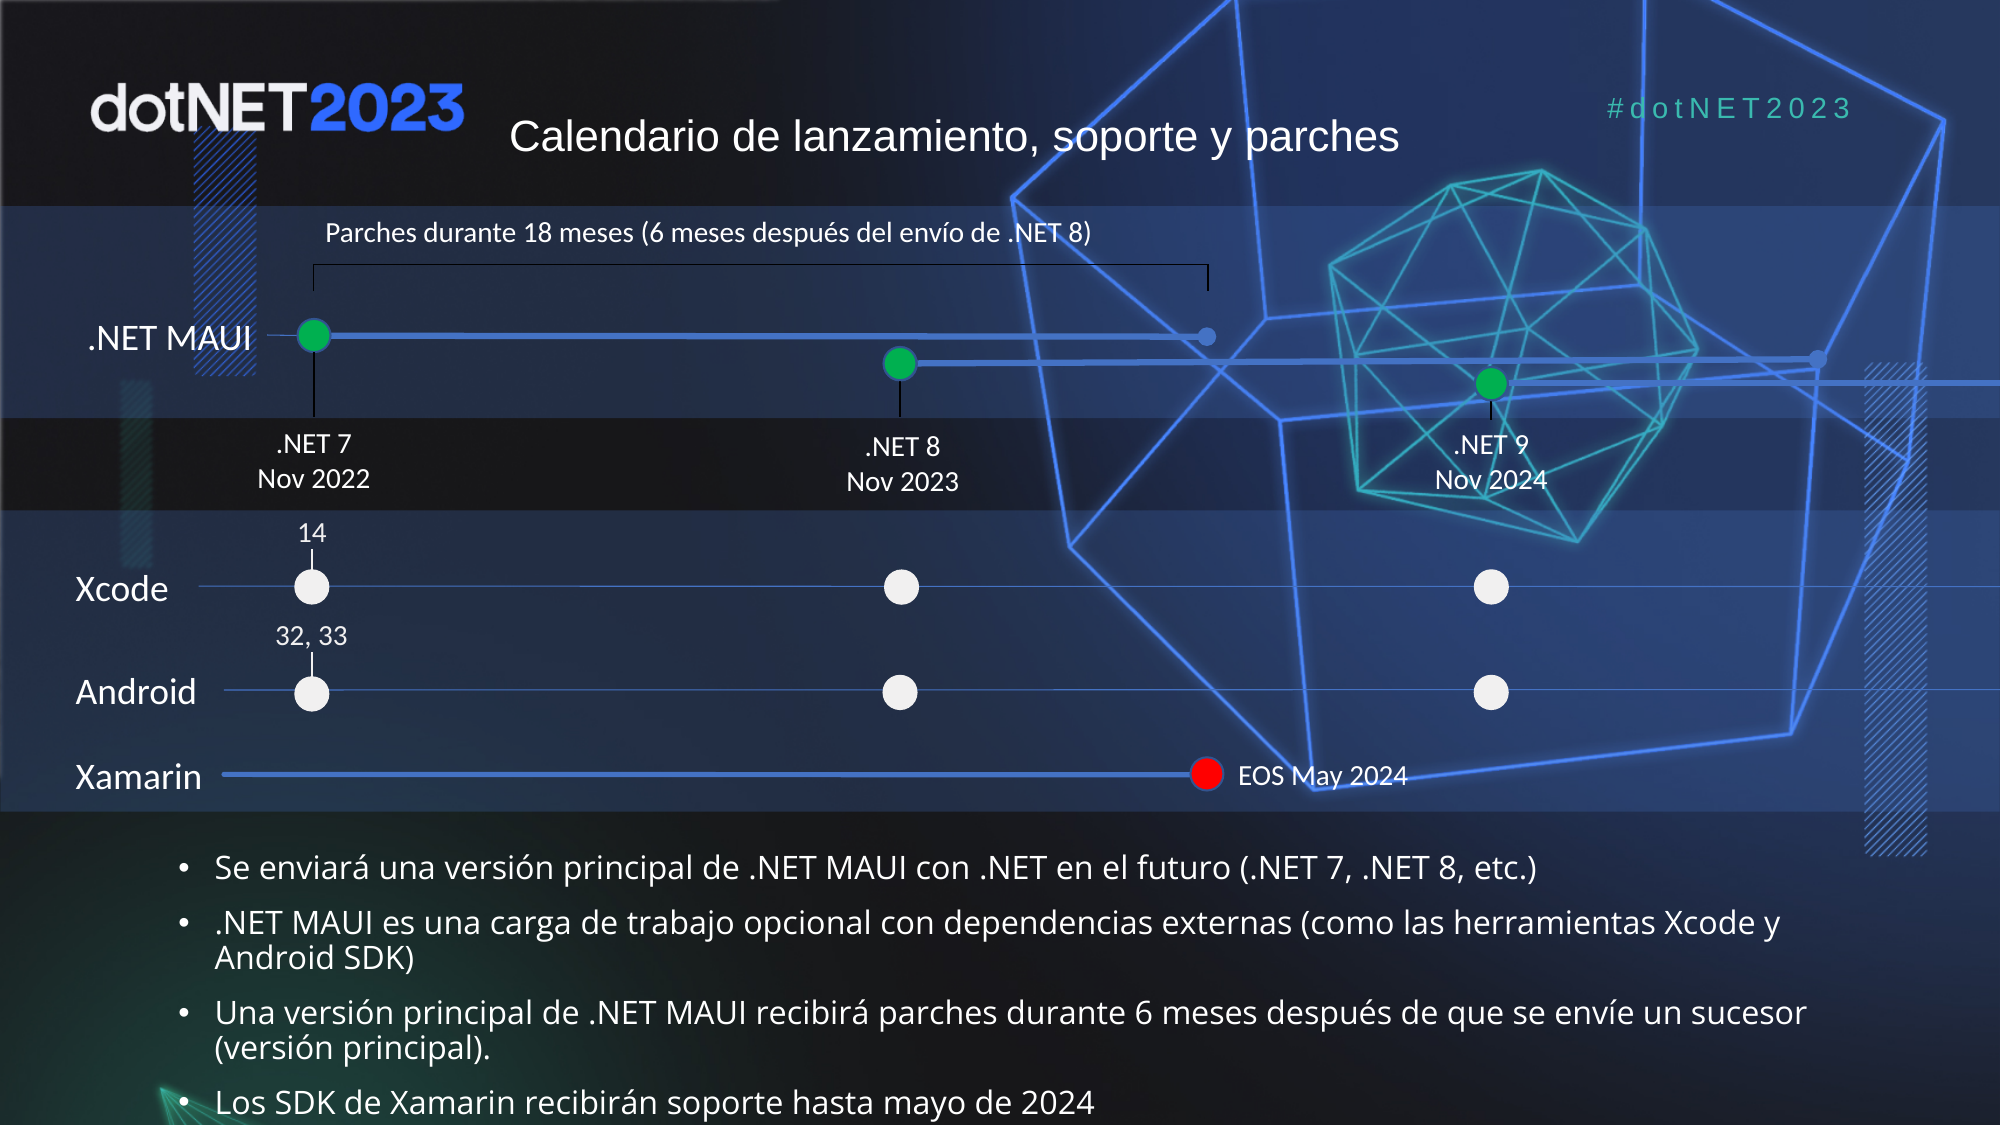

# Calendario de lanzamiento, soporte y parches

Parches durante 18 meses (6 meses después del envío de .NET 8)

.NET MAUI

.NET 7
Nov 2022

.NET 8
Nov 2023

.NET 9
Nov 2024
14

Xcode

32, 33
Android

Xamarin
EOS May 2024

Se enviará una versión principal de .NET MAUI con .NET en el futuro (.NET 7, .NET 8, etc.)
.NET MAUI es una carga de trabajo opcional con dependencias externas (como las herramientas Xcode y Android SDK)
Una versión principal de .NET MAUI recibirá parches durante 6 meses después de que se envíe un sucesor (versión principal).
Los SDK de Xamarin recibirán soporte hasta mayo de 2024